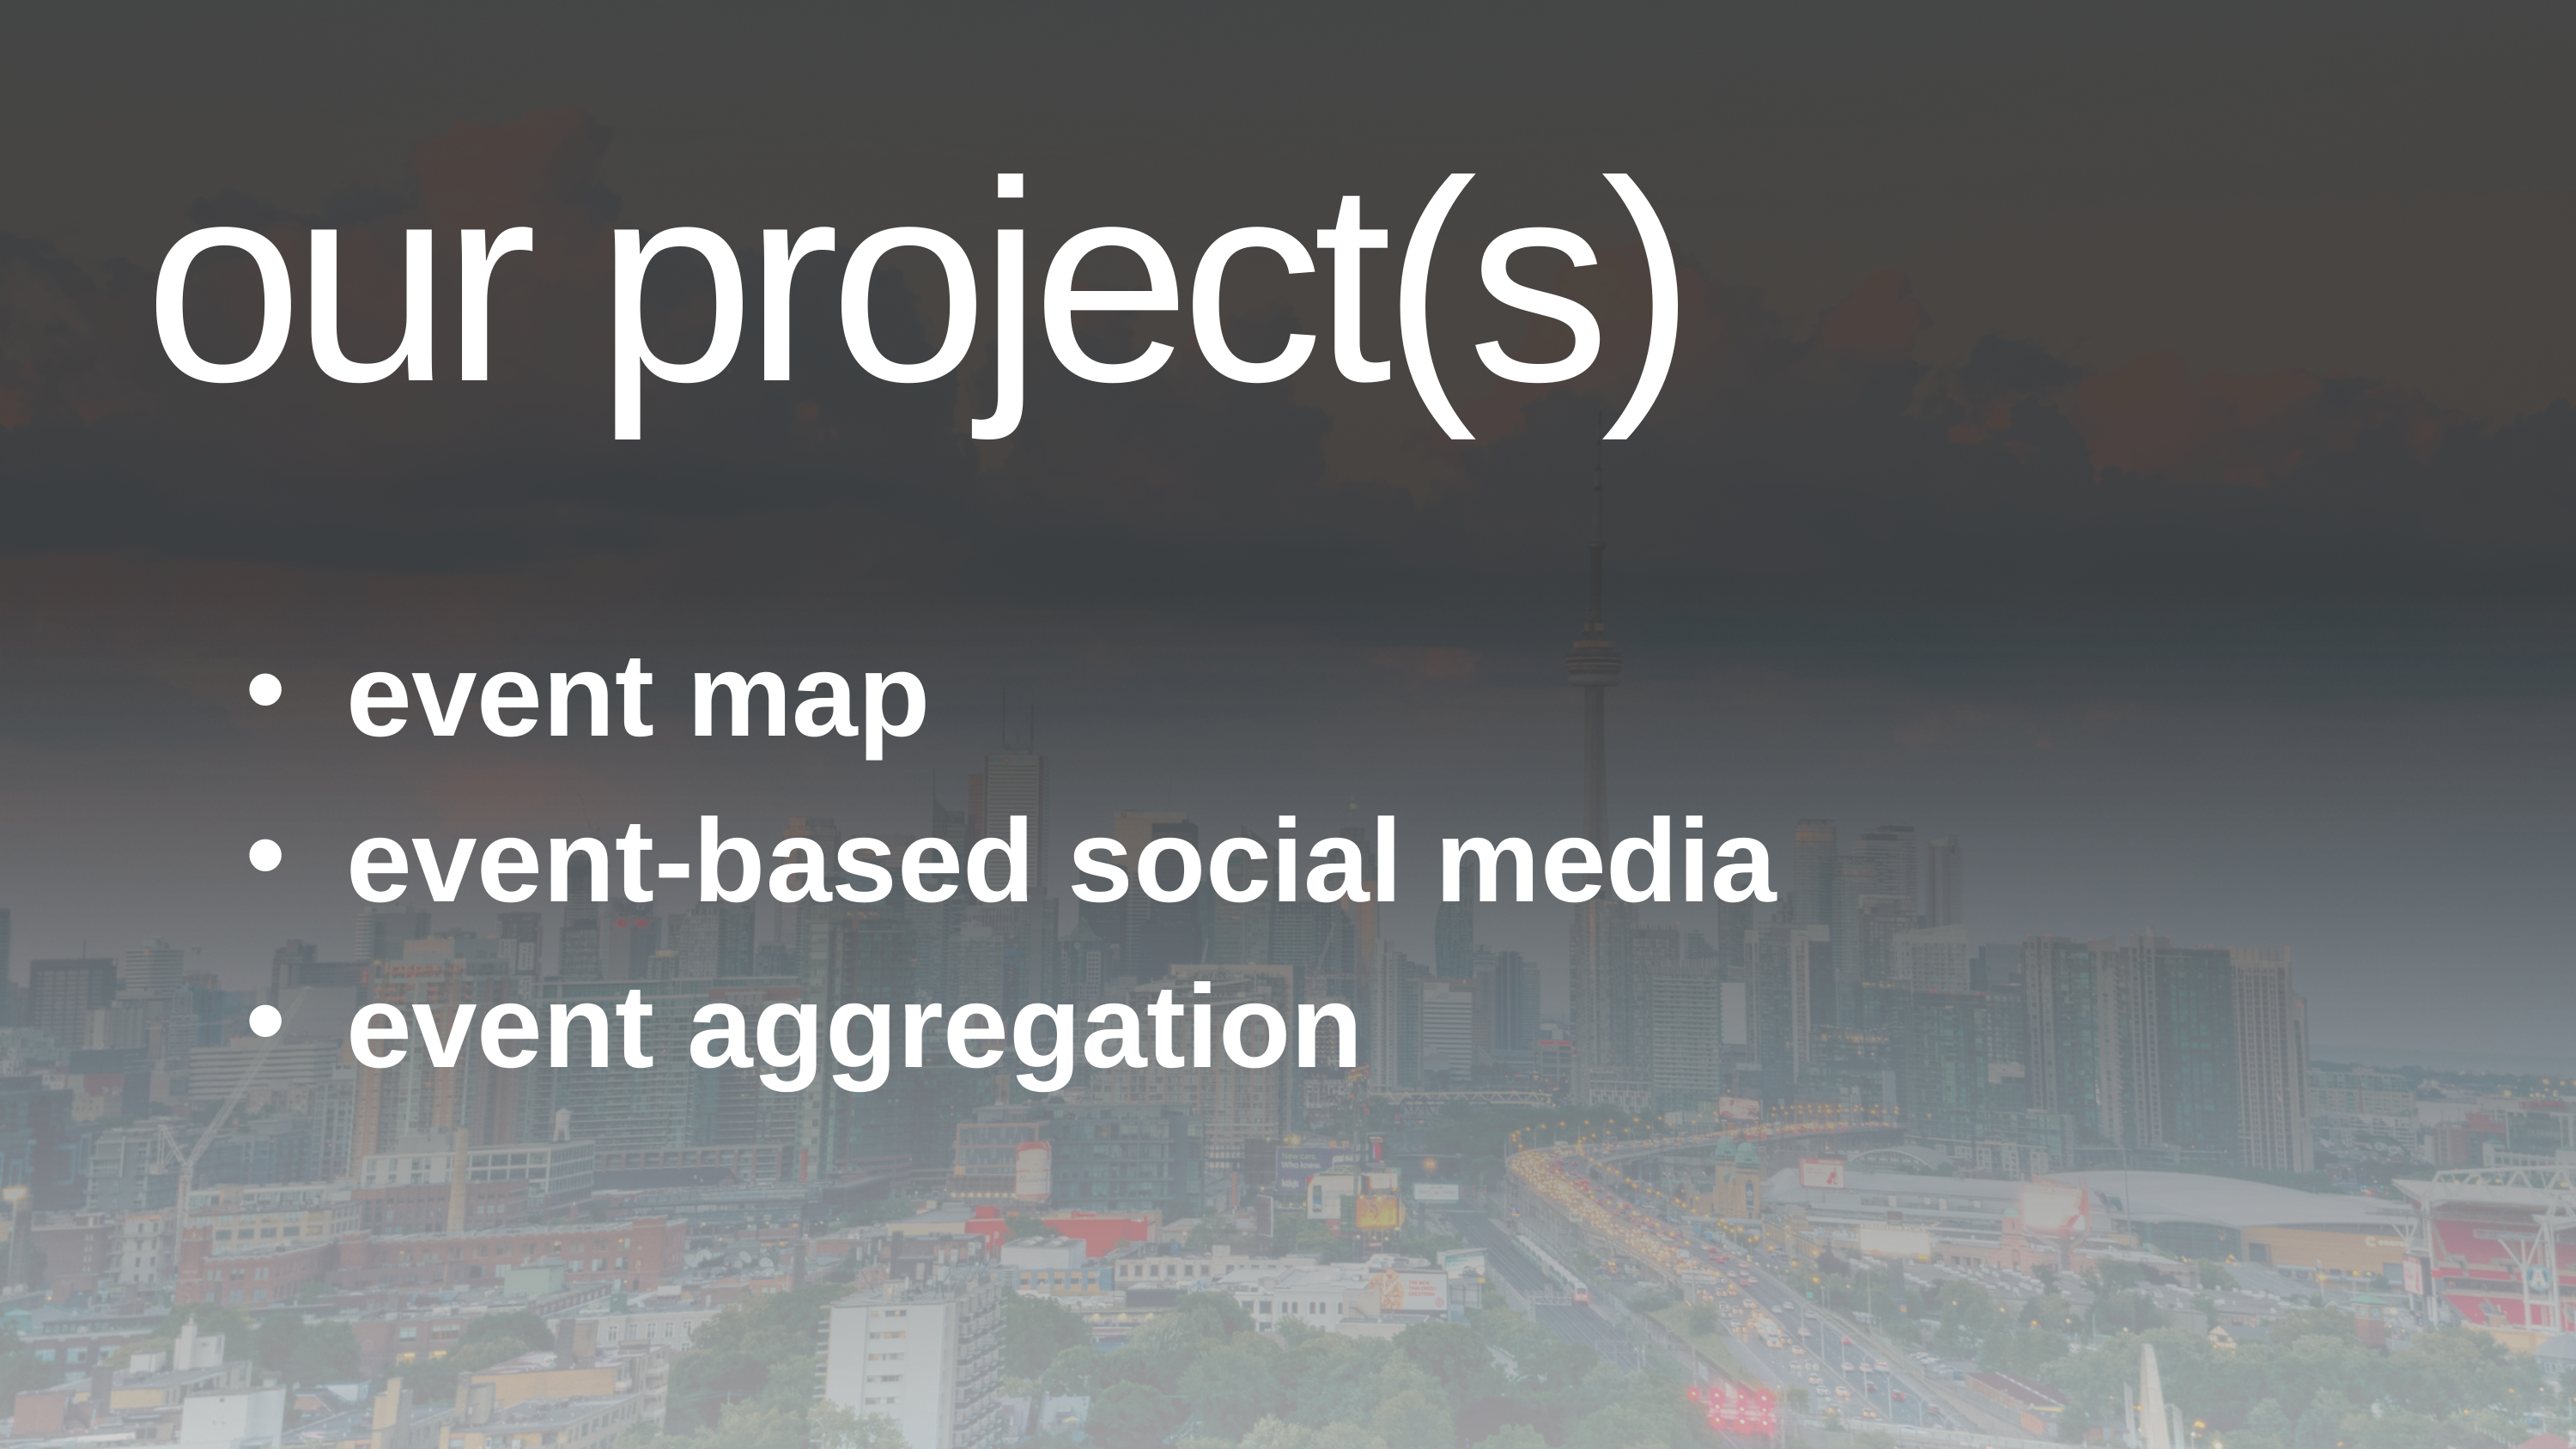

our project(s)
event map
event-based social media
event aggregation